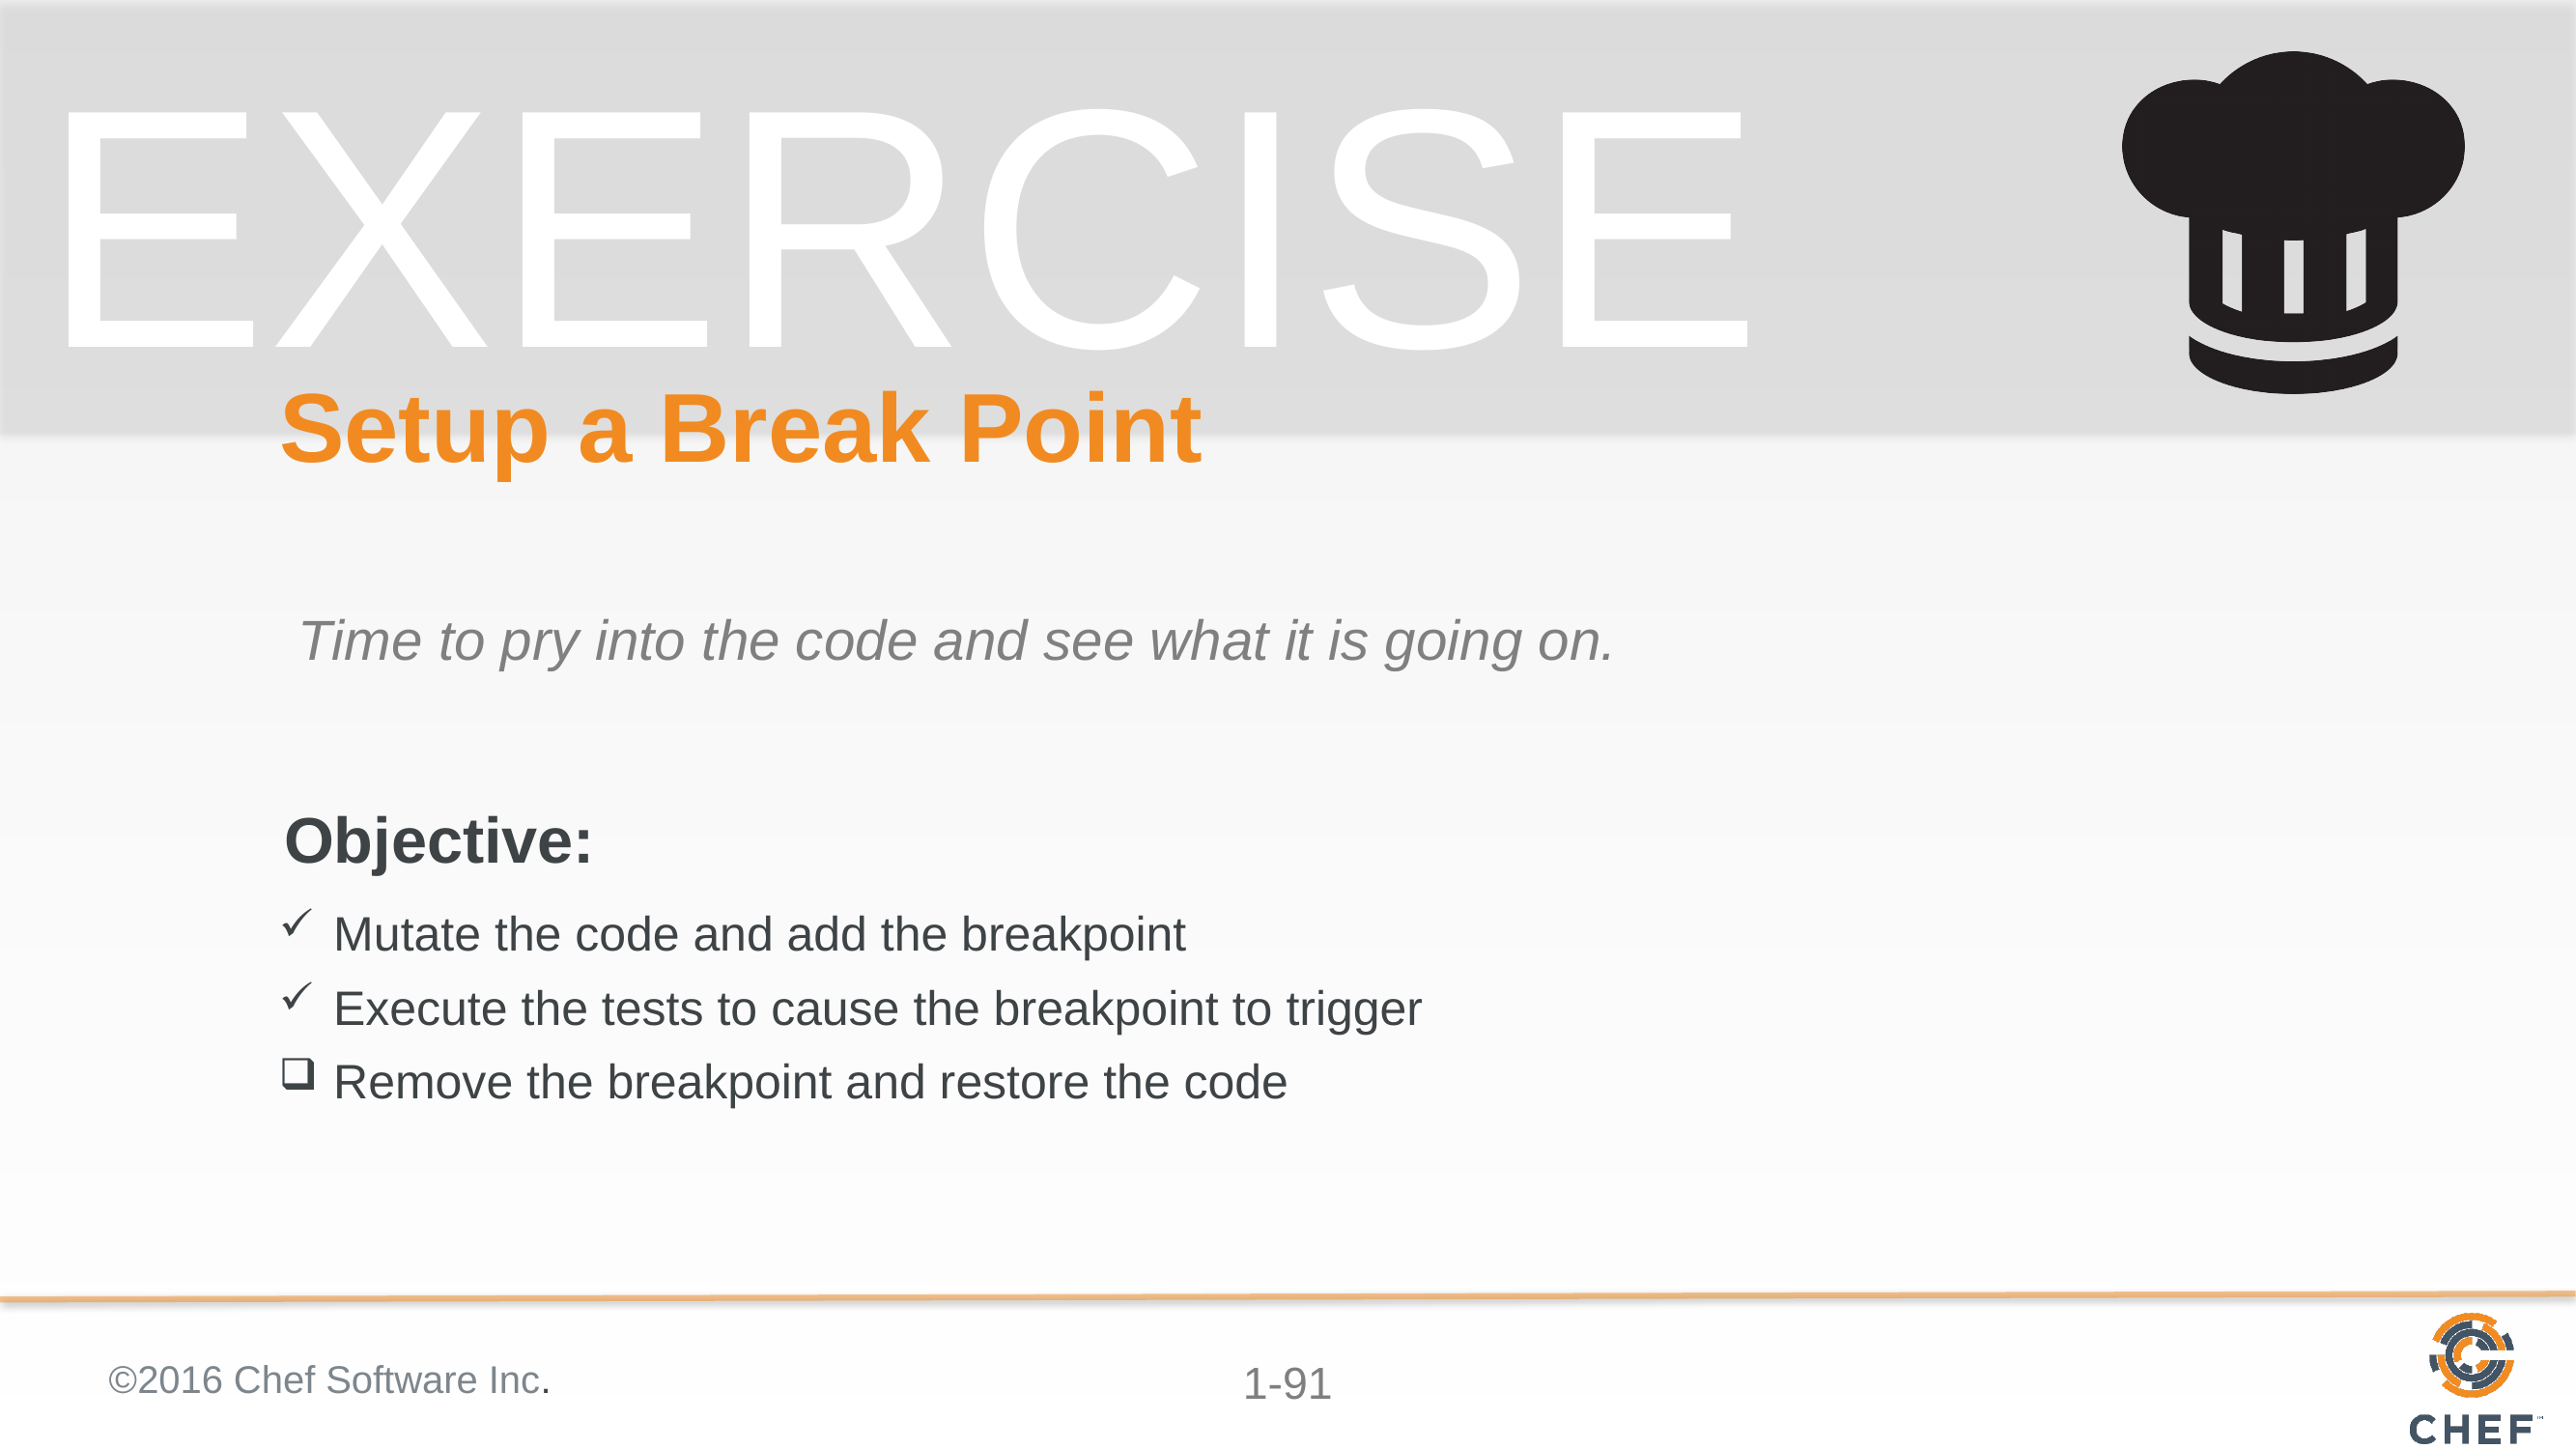

# Setup a Break Point
Time to pry into the code and see what it is going on.
Mutate the code and add the breakpoint
Execute the tests to cause the breakpoint to trigger
Remove the breakpoint and restore the code